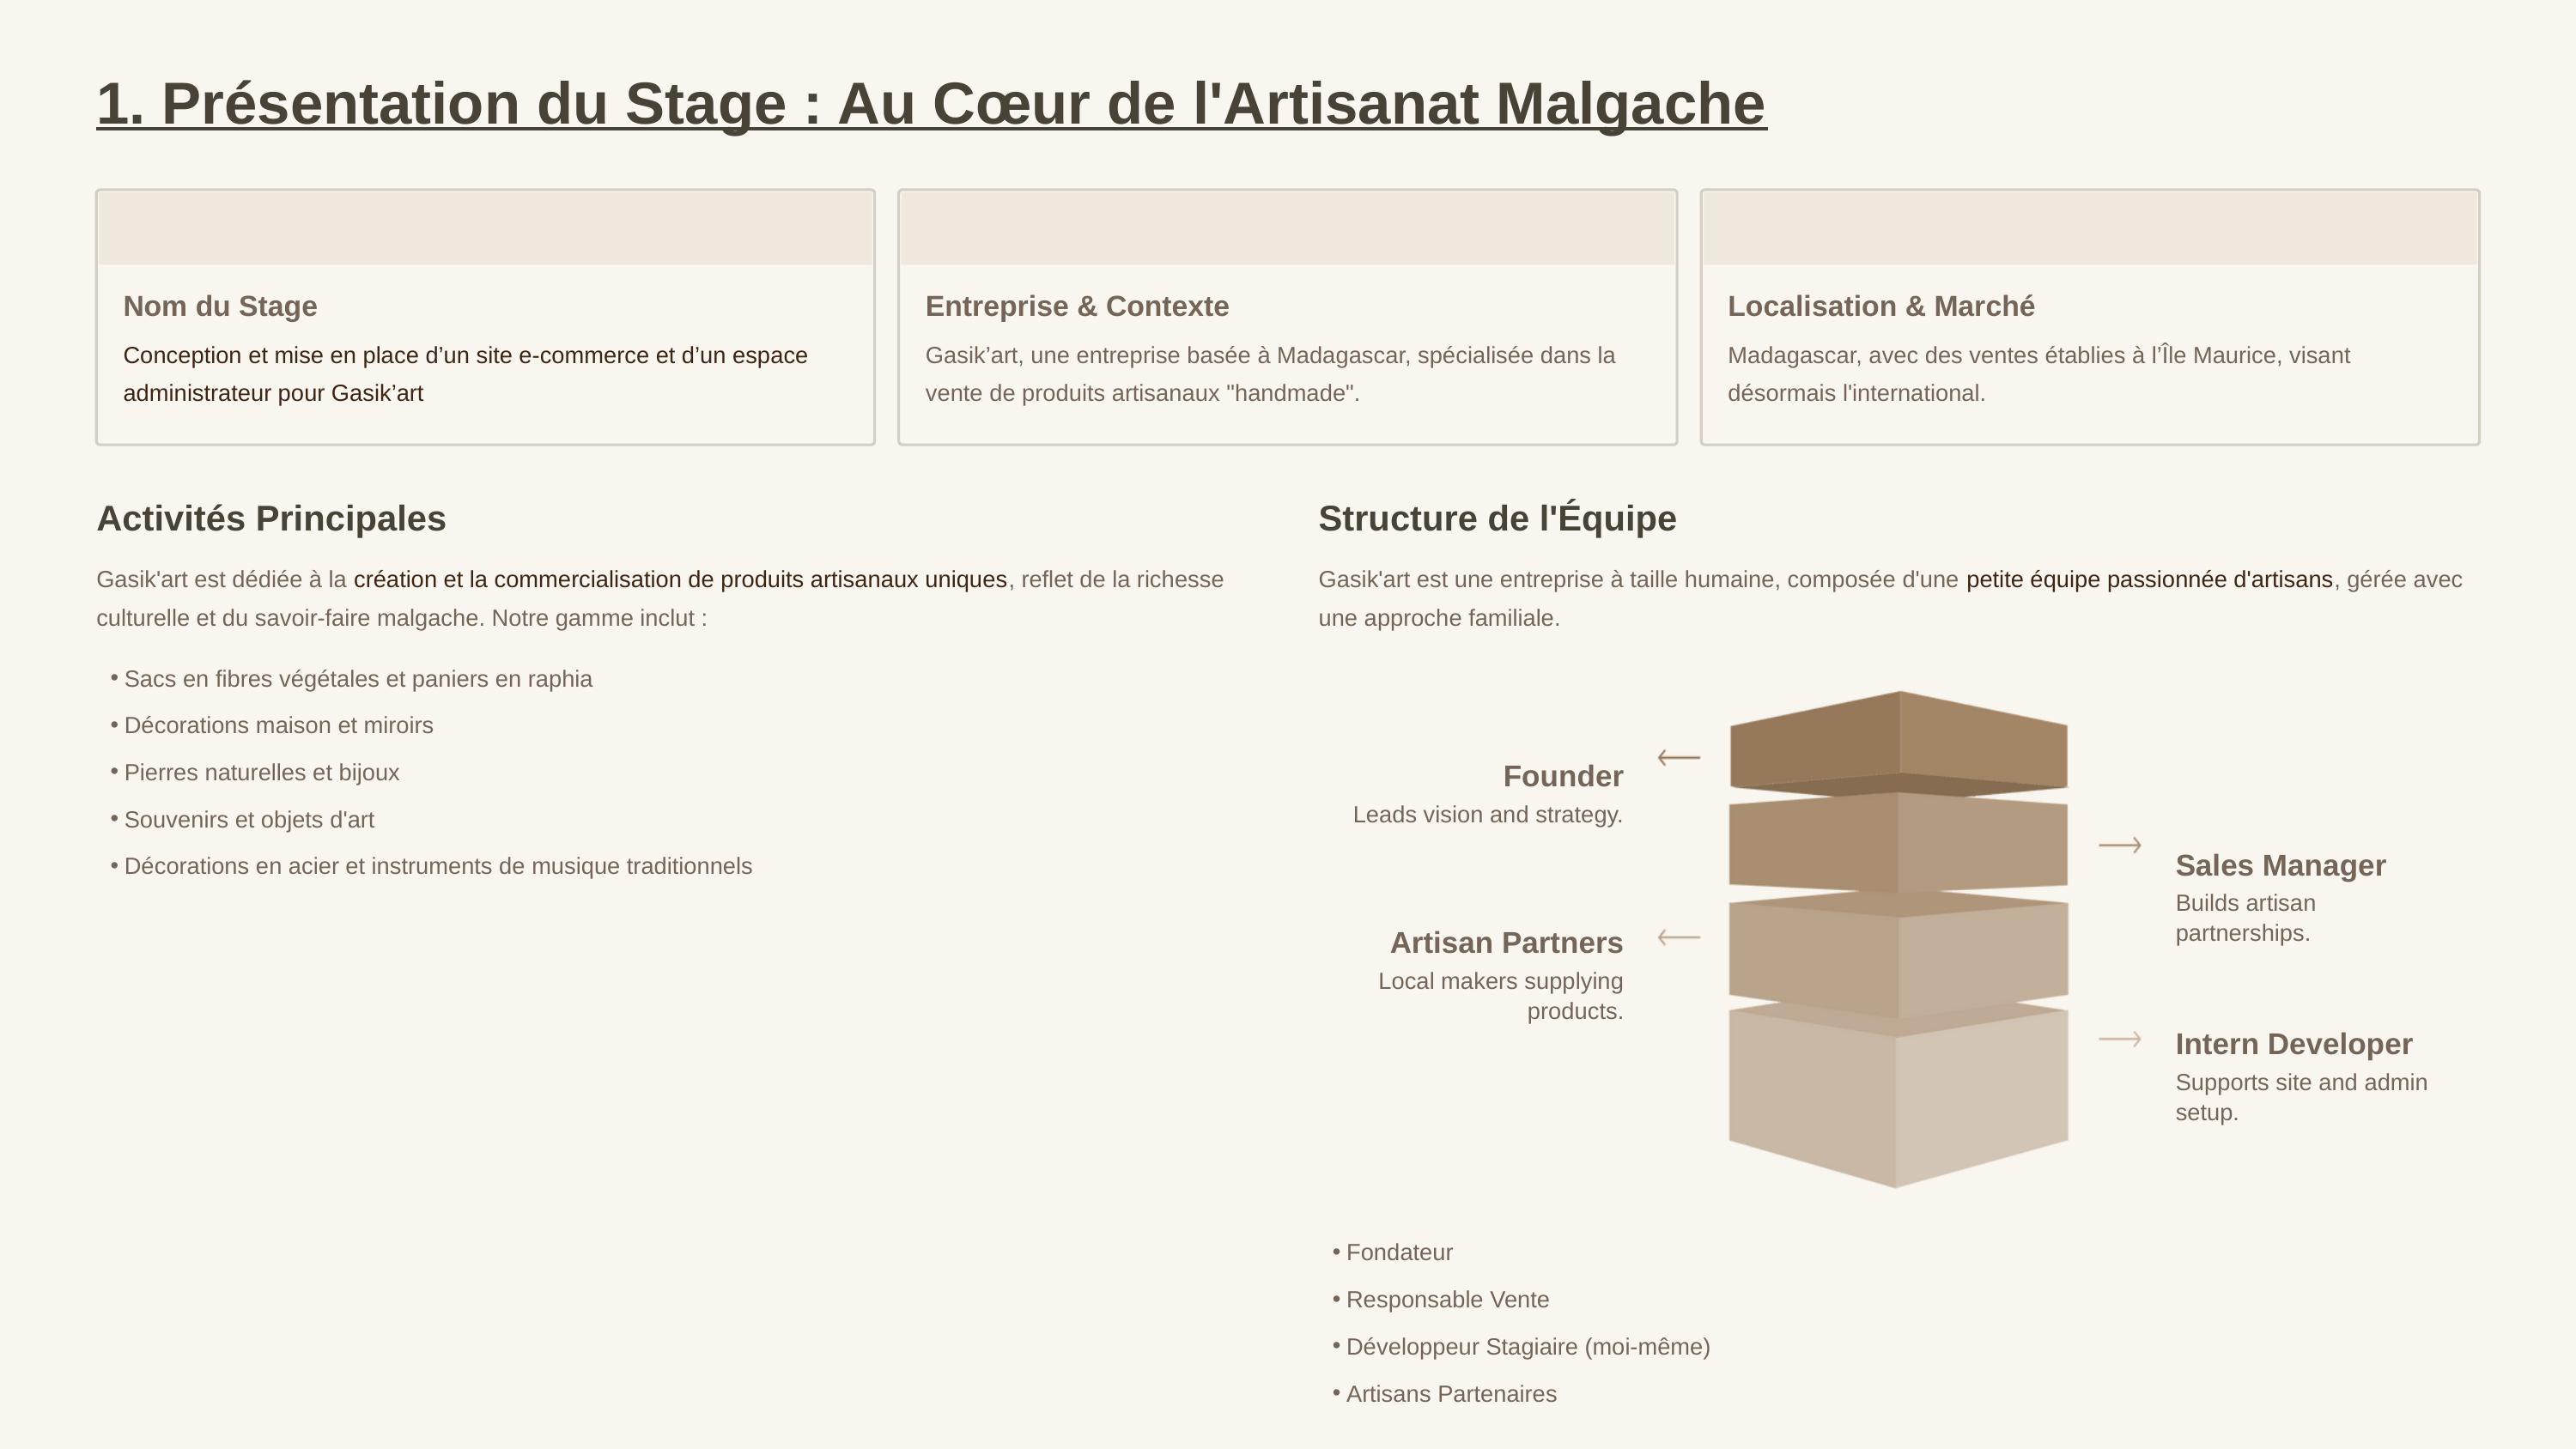

1. Présentation du Stage : Au Cœur de l'Artisanat Malgache

Nom du Stage
Entreprise & Contexte
Localisation & Marché
Conception et mise en place d’un site e-commerce et d’un espace administrateur pour Gasik’art
Gasik’art, une entreprise basée à Madagascar, spécialisée dans la vente de produits artisanaux "handmade".
Madagascar, avec des ventes établies à l’Île Maurice, visant désormais l'international.
Activités Principales
Structure de l'Équipe
Gasik'art est dédiée à la création et la commercialisation de produits artisanaux uniques, reflet de la richesse culturelle et du savoir-faire malgache. Notre gamme inclut :
Gasik'art est une entreprise à taille humaine, composée d'une petite équipe passionnée d'artisans, gérée avec une approche familiale.
Sacs en fibres végétales et paniers en raphia

Décorations maison et miroirs
Pierres naturelles et bijoux
Founder
Souvenirs et objets d'art
Leads vision and strategy.
Décorations en acier et instruments de musique traditionnels
Sales Manager
Builds artisan partnerships.
Artisan Partners
Local makers supplying products.
Intern Developer
Supports site and admin setup.
Fondateur
Responsable Vente
Développeur Stagiaire (moi-même)
Artisans Partenaires